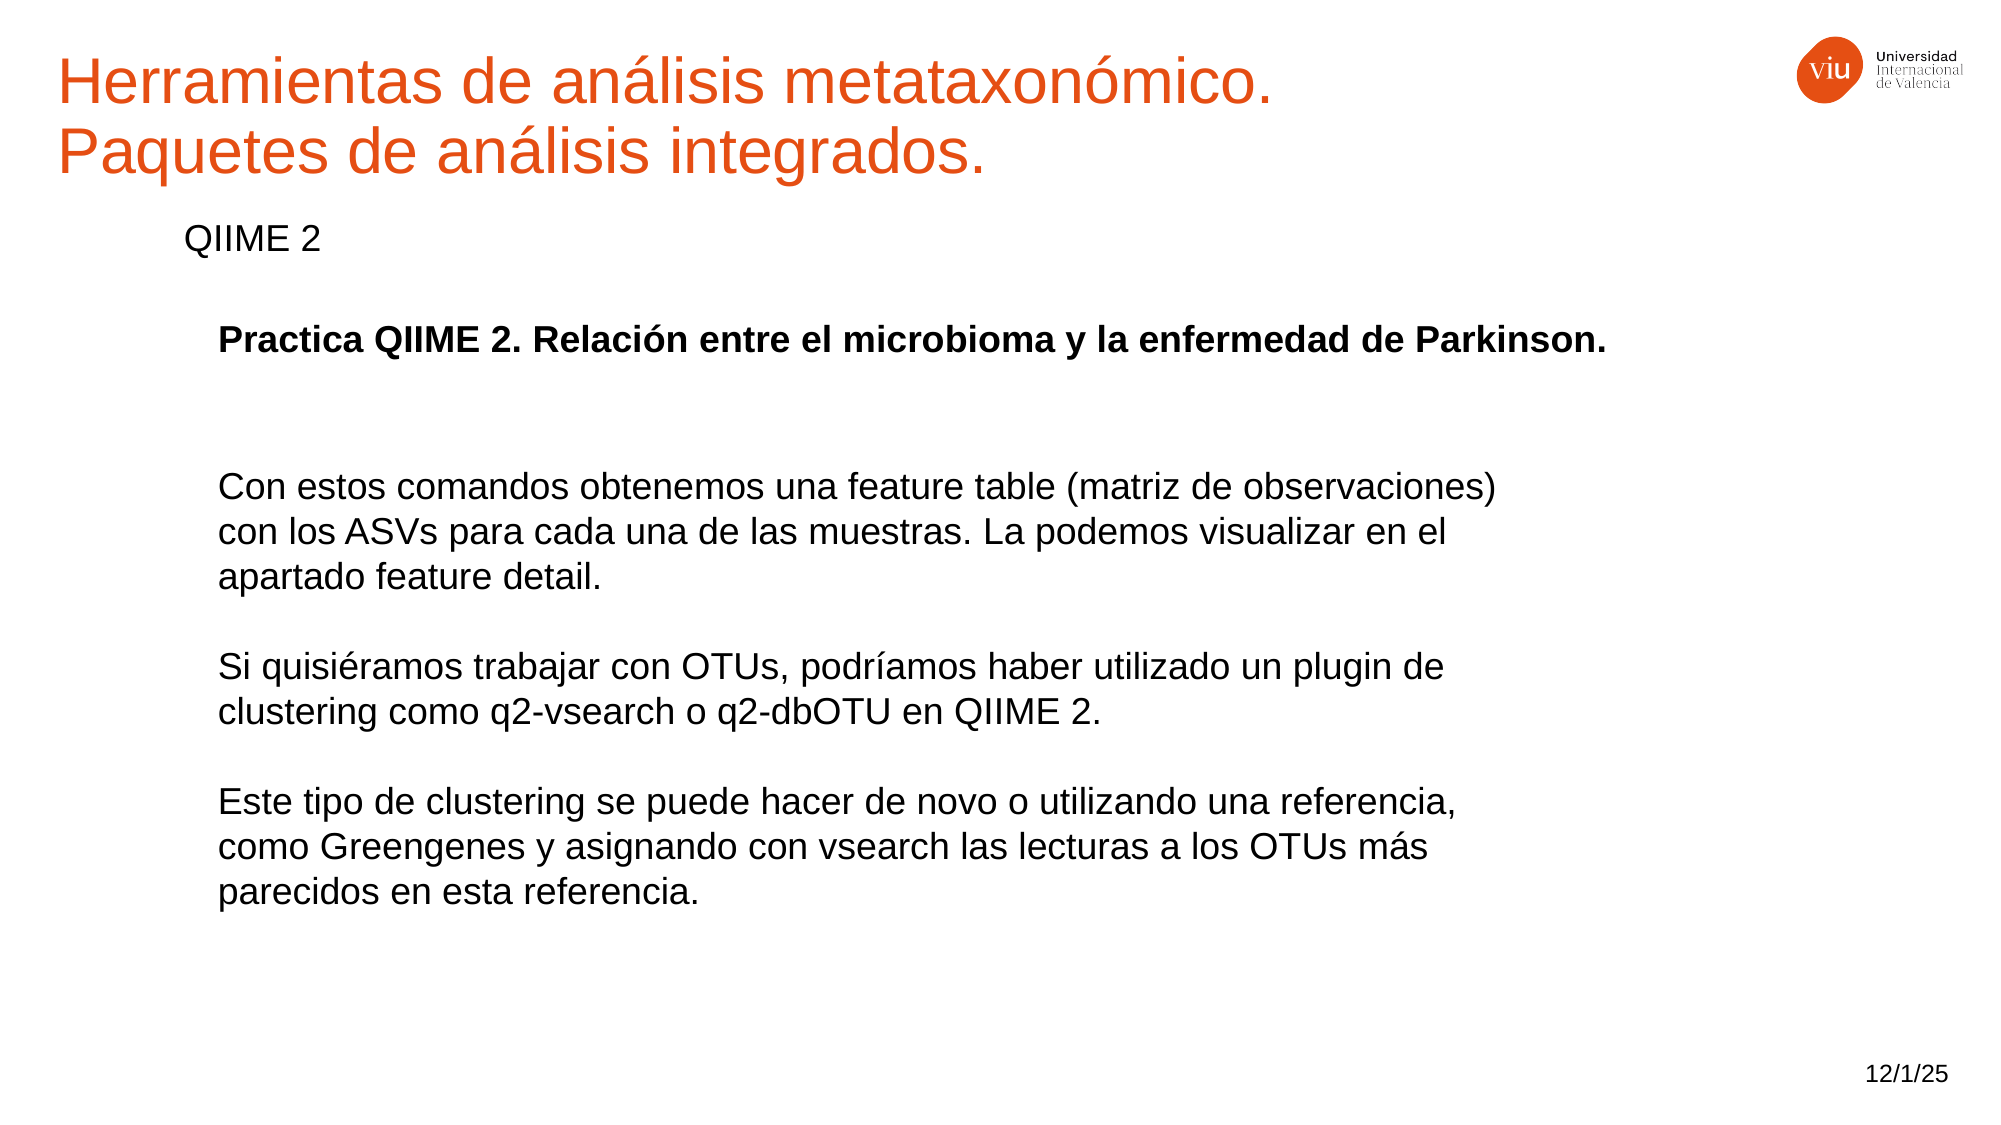

Herramientas de análisis metataxonómico. Paquetes de análisis integrados.
QIIME 2

Practica QIIME 2. Relación entre el microbioma y la enfermedad de Parkinson.

Con estos comandos obtenemos una feature table (matriz de observaciones) con los ASVs para cada una de las muestras. La podemos visualizar en el apartado feature detail.

Si quisiéramos trabajar con OTUs, podríamos haber utilizado un plugin de clustering como q2-vsearch o q2-dbOTU en QIIME 2.

Este tipo de clustering se puede hacer de novo o utilizando una referencia, como Greengenes y asignando con vsearch las lecturas a los OTUs más parecidos en esta referencia.